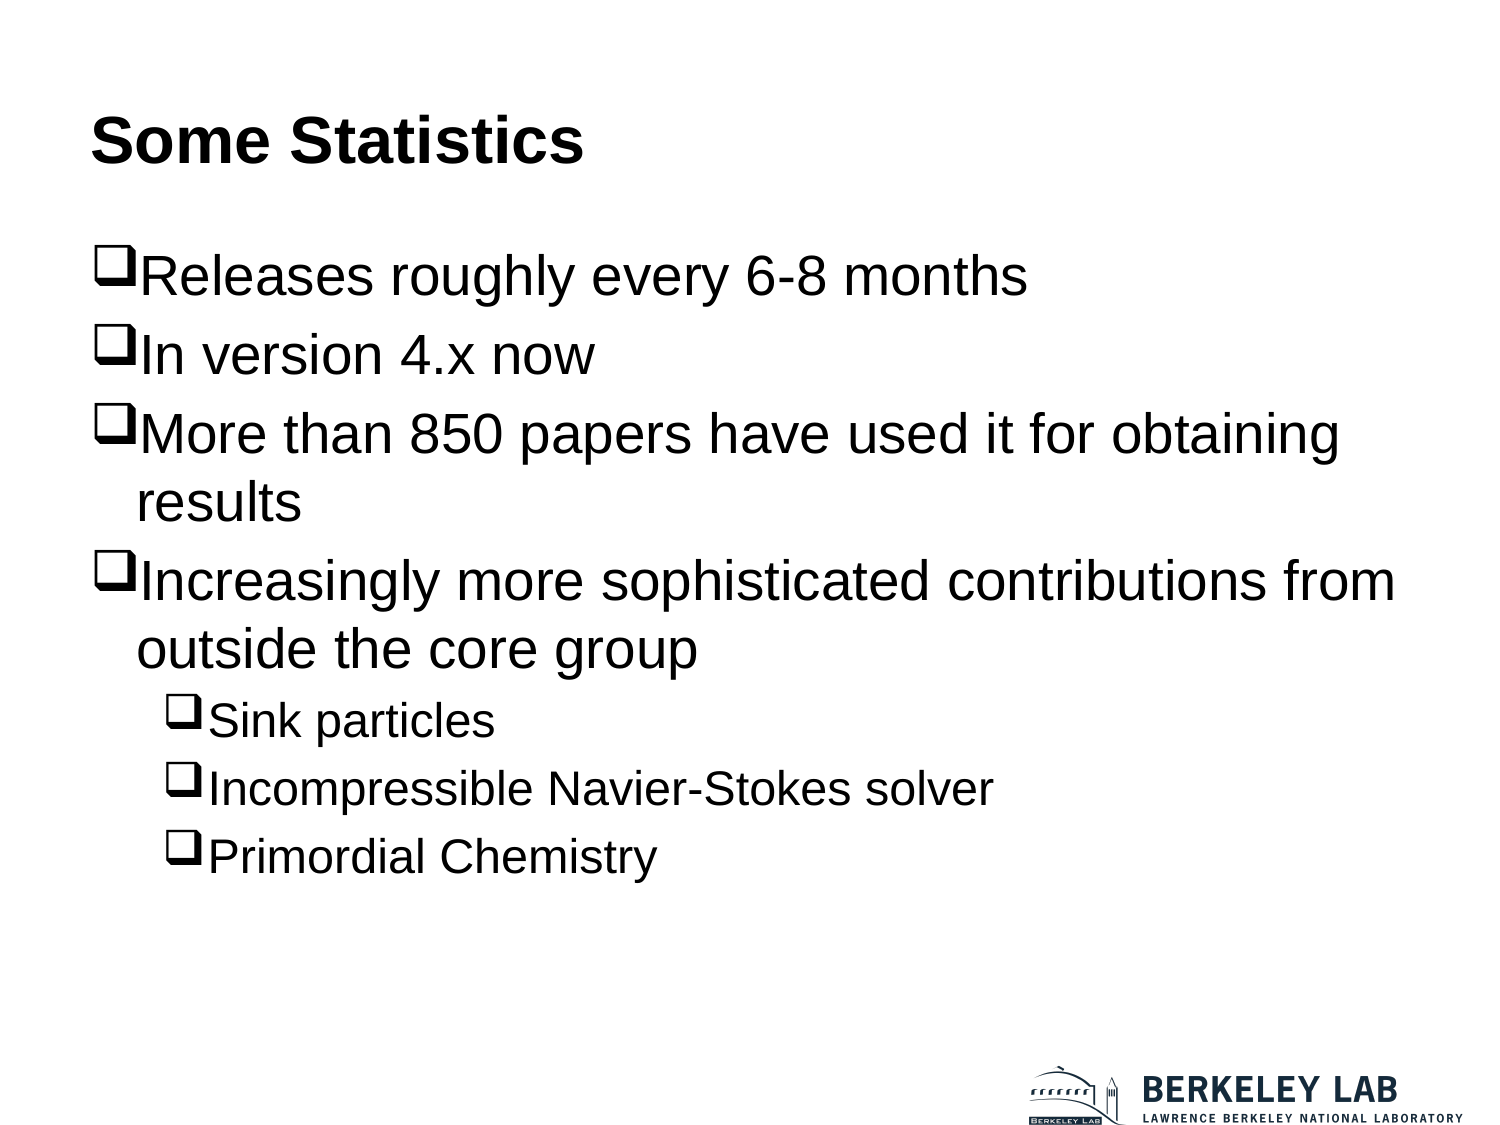

# Some Statistics

Releases roughly every 6-8 months
In version 4.x now
More than 850 papers have used it for obtaining results
Increasingly more sophisticated contributions from outside the core group
Sink particles
Incompressible Navier-Stokes solver
Primordial Chemistry